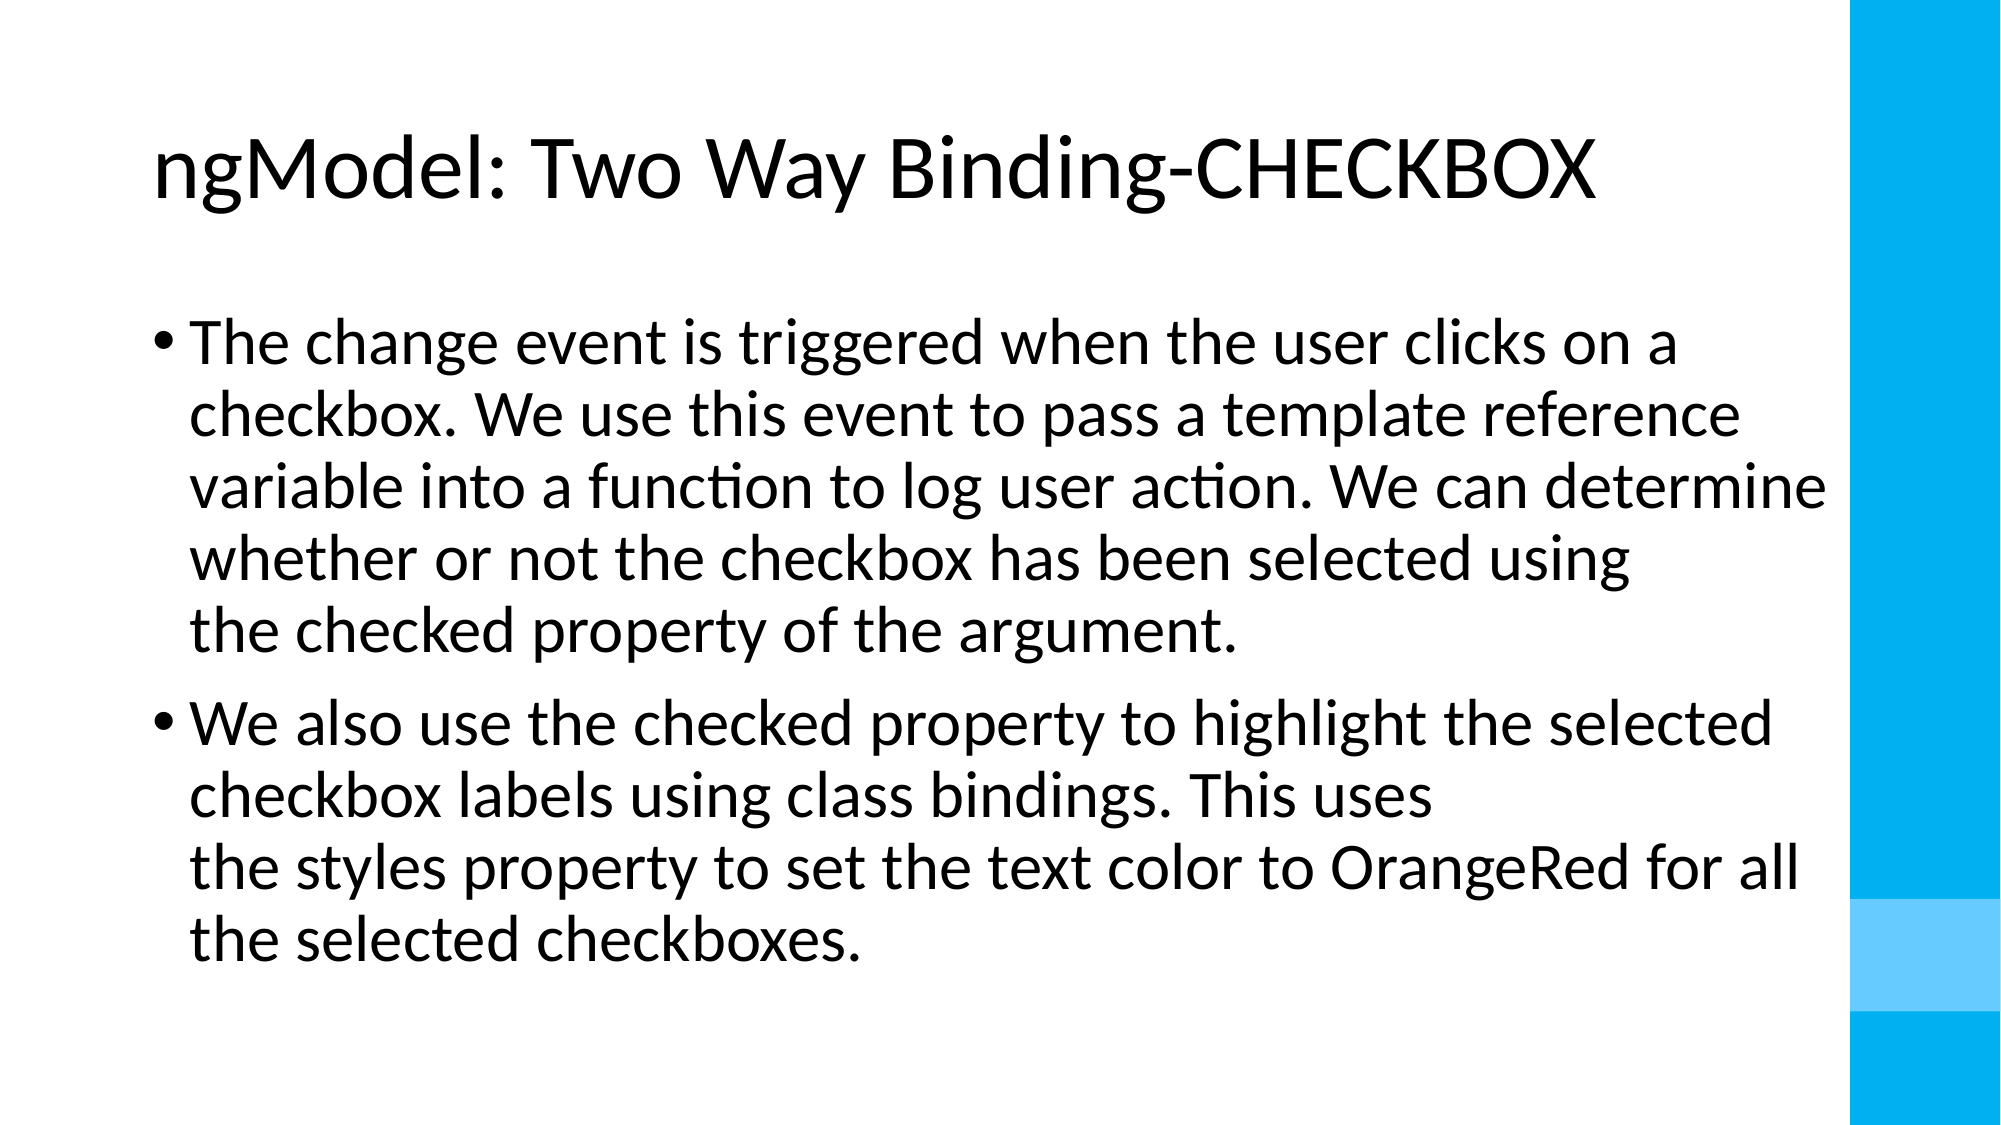

# ngModel: Two Way Binding-CHECKBOX
The change event is triggered when the user clicks on a checkbox. We use this event to pass a template reference variable into a function to log user action. We can determine whether or not the checkbox has been selected using the checked property of the argument.
We also use the checked property to highlight the selected checkbox labels using class bindings. This uses the styles property to set the text color to OrangeRed for all the selected checkboxes.